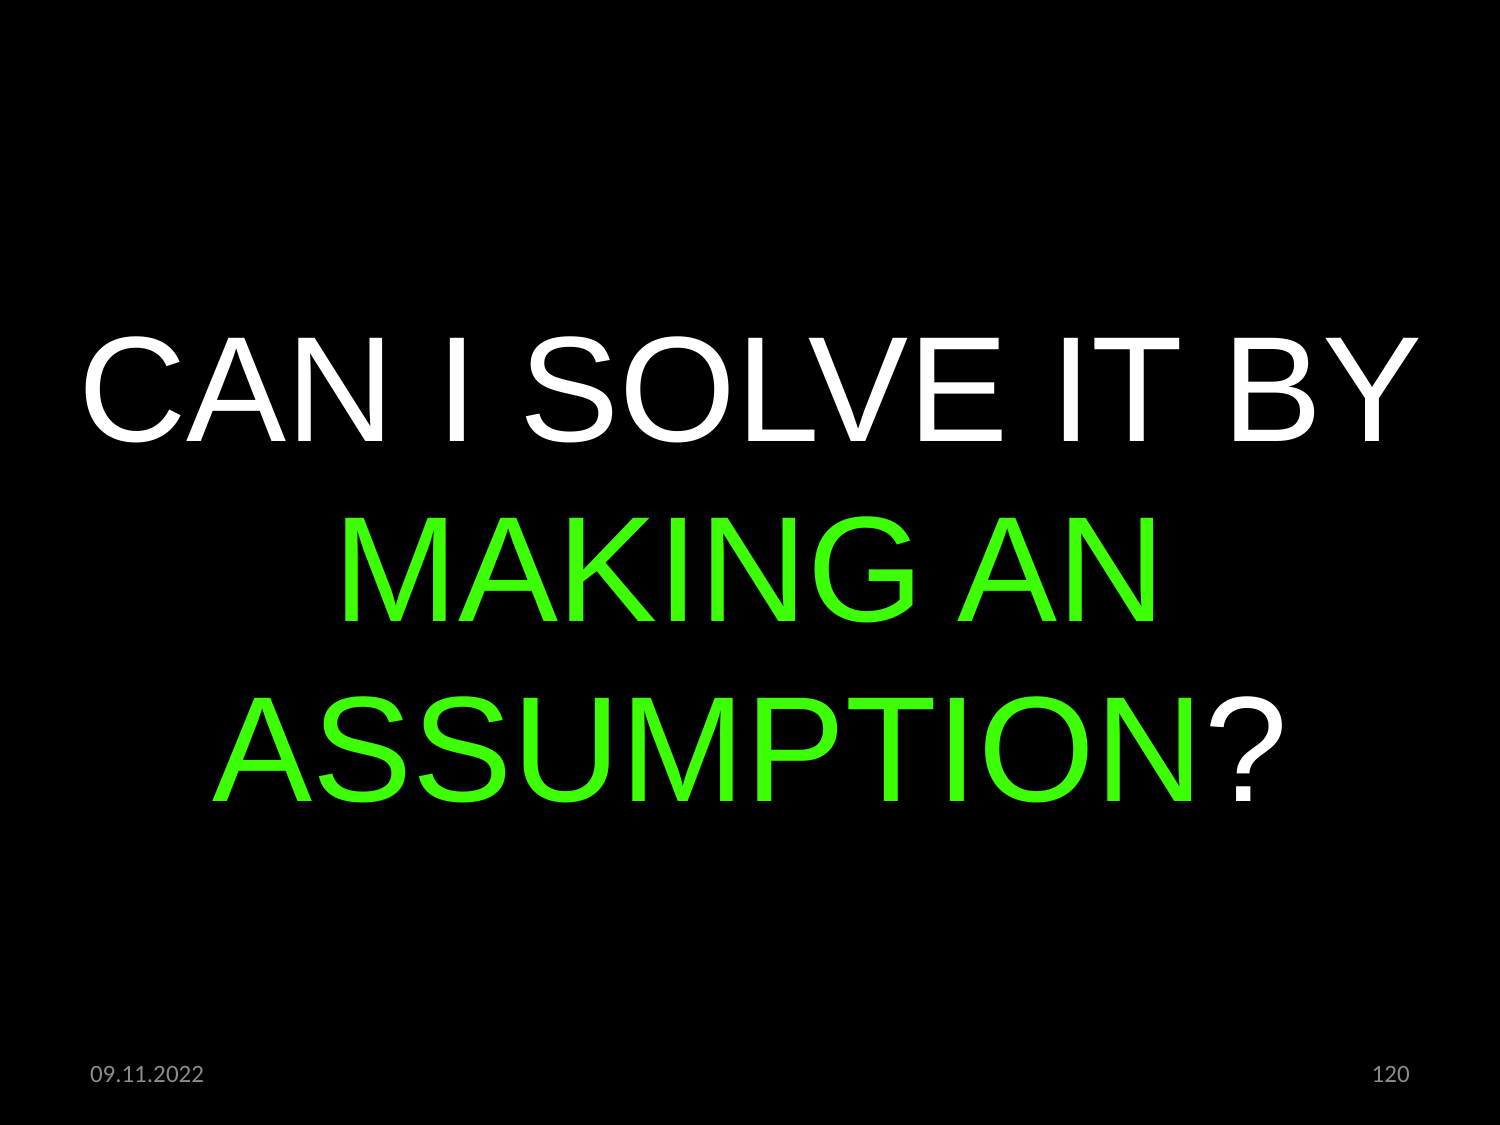

CAN I SOLVE IT BY MAKING AN ASSUMPTION?
09.11.2022
120